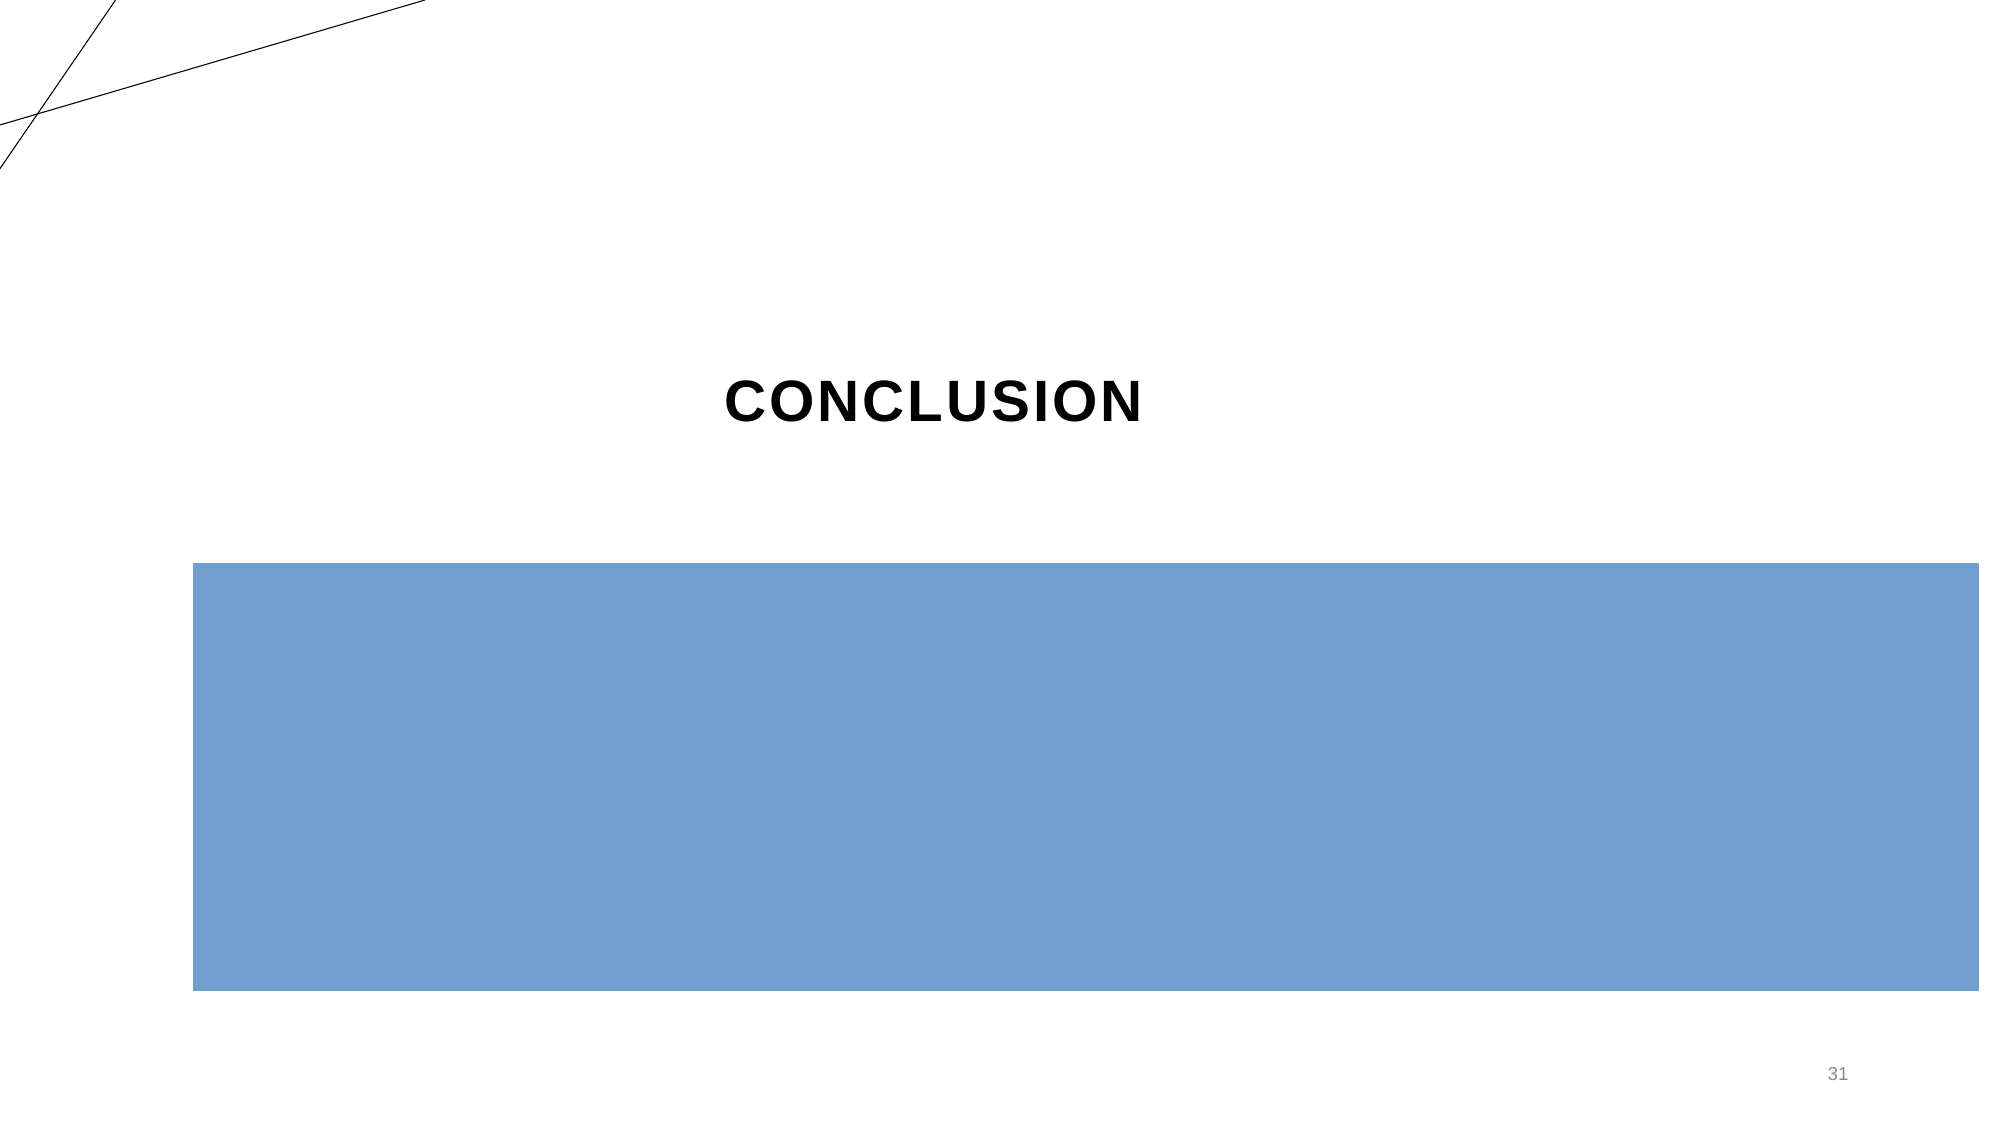

# Conclusion
Relative abundance for AMR organisms higher in omnivorous diet than vegetarian diet
Total AMR genes higher in omnivorous diet than vegetarian diet
predominant resistance in both diet is tetracycline Resistance
Looking in individual resistance of antibiotics, the organism may be resistant to one antibiotic not the other from the same class
We were able to look at AMR bacteria that is unique and common

31